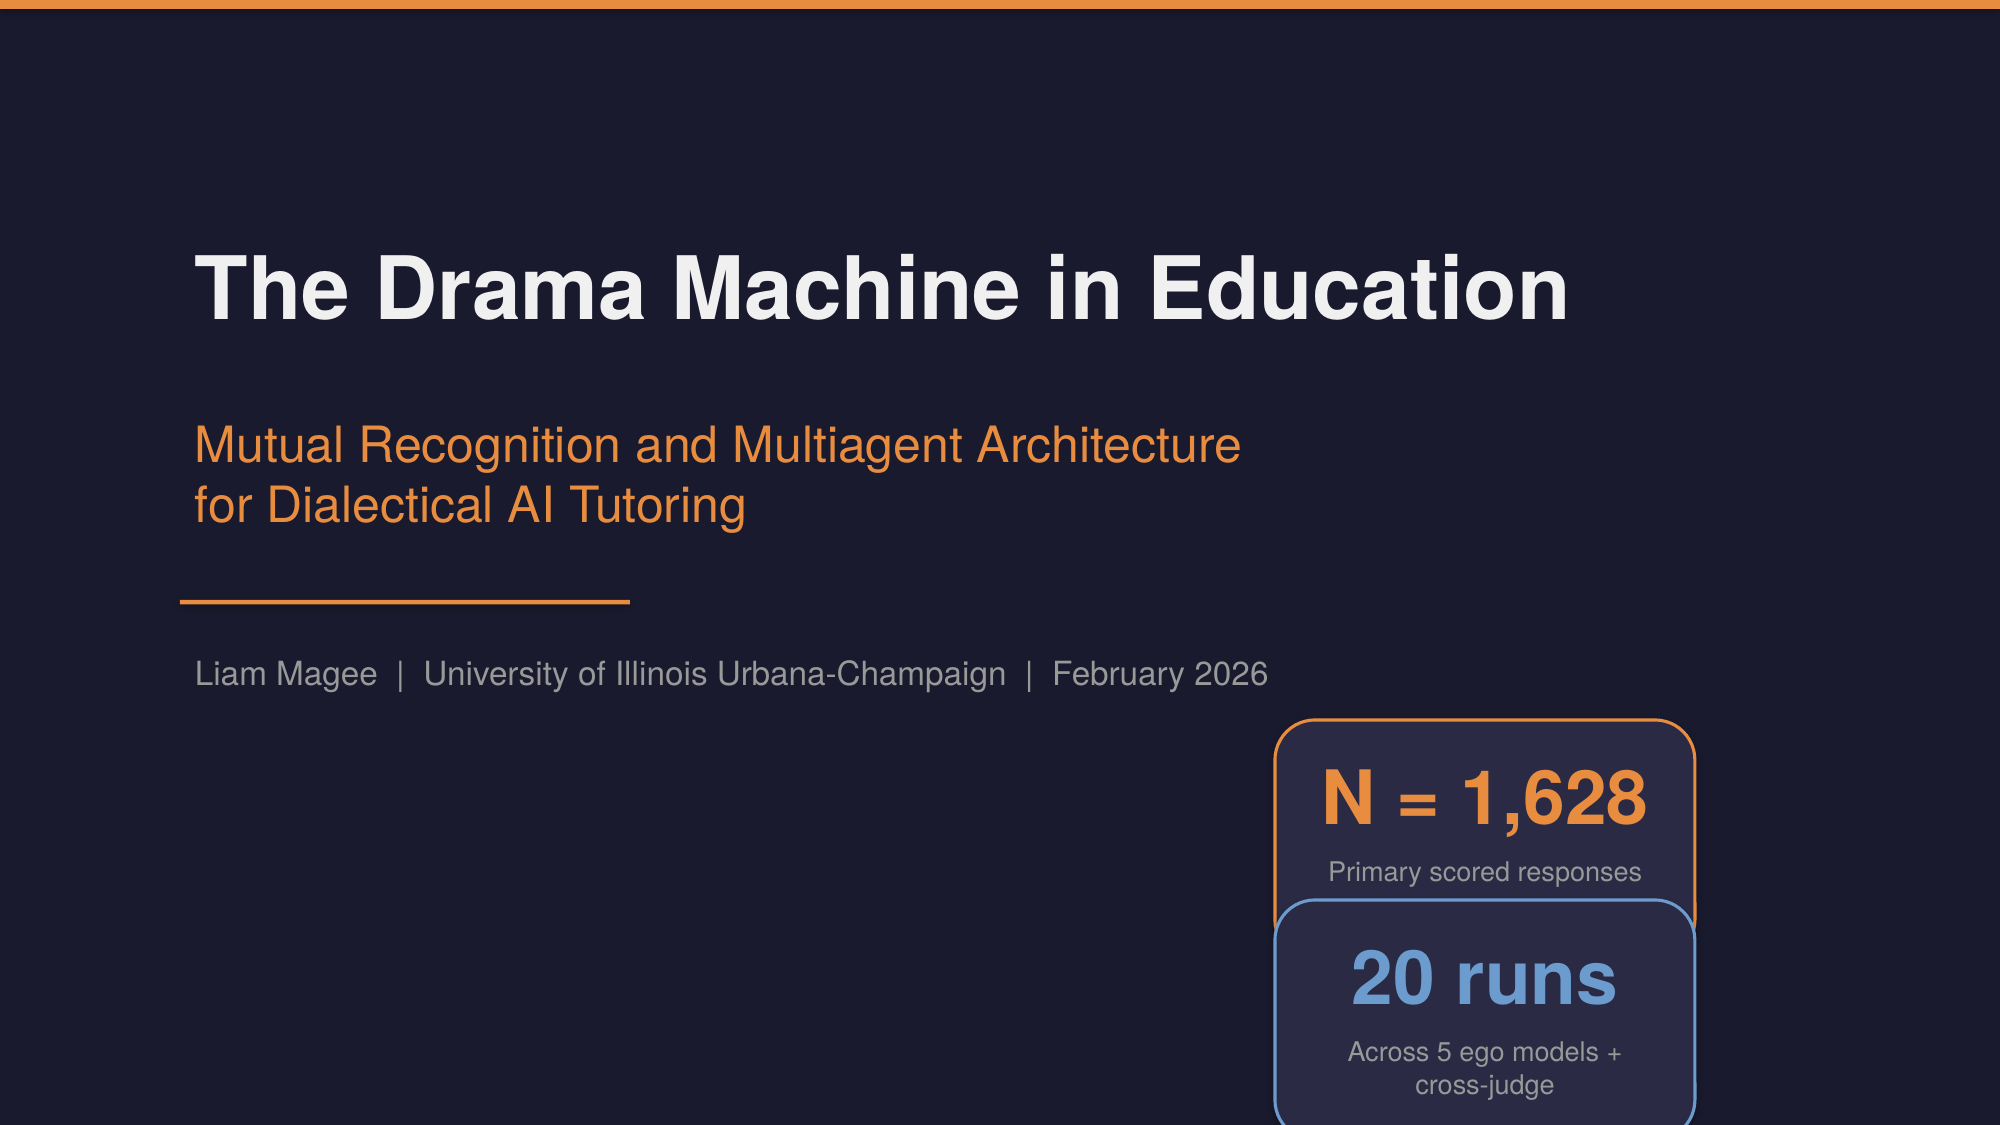

The Drama Machine in Education
Mutual Recognition and Multiagent Architecture
for Dialectical AI Tutoring

Liam Magee  |  University of Illinois Urbana-Champaign  |  February 2026

N = 1,628
Primary scored responses

20 runs
Across 5 ego models + cross-judge